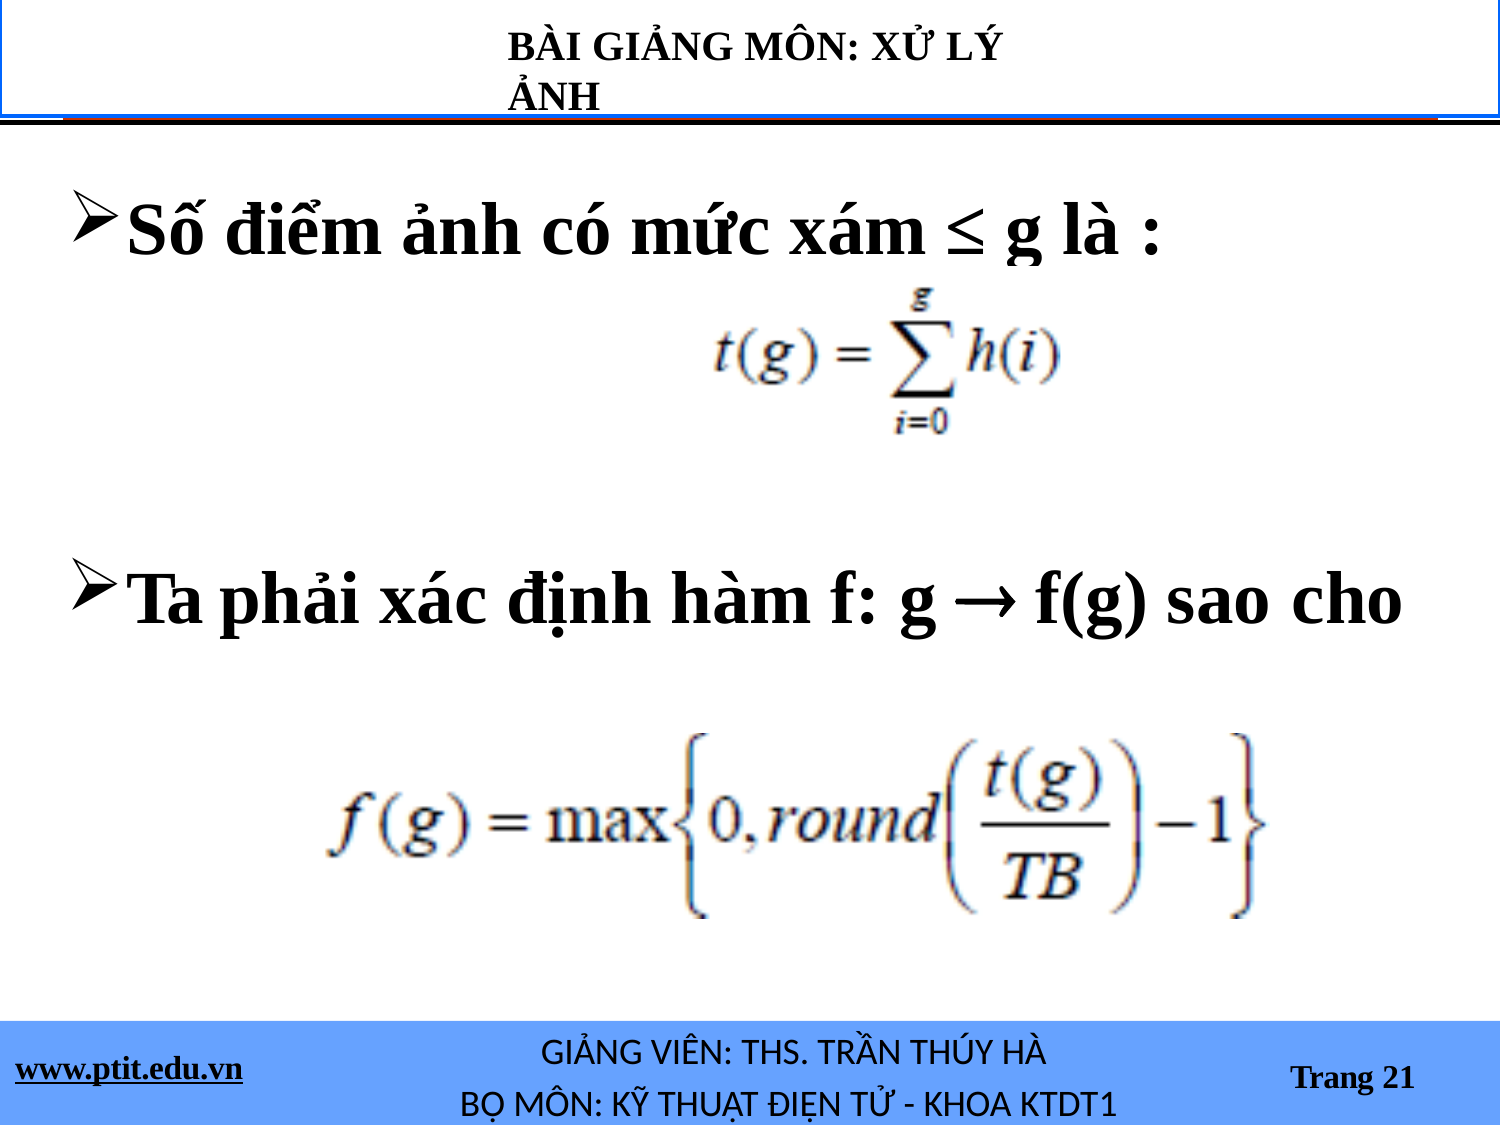

# BÀI GIẢNG MÔN: XỬ LÝ ẢNH
Số điểm ảnh có mức xám ≤ g là :

Ta phải xác định hàm f: g → f(g) sao cho

GIẢNG VIÊN: THS. TRẦN THÚY HÀ
BỘ MÔN: KỸ THUẬT ĐIỆN TỬ - KHOA KTDT1
www.ptit.edu.vn
Trang 21